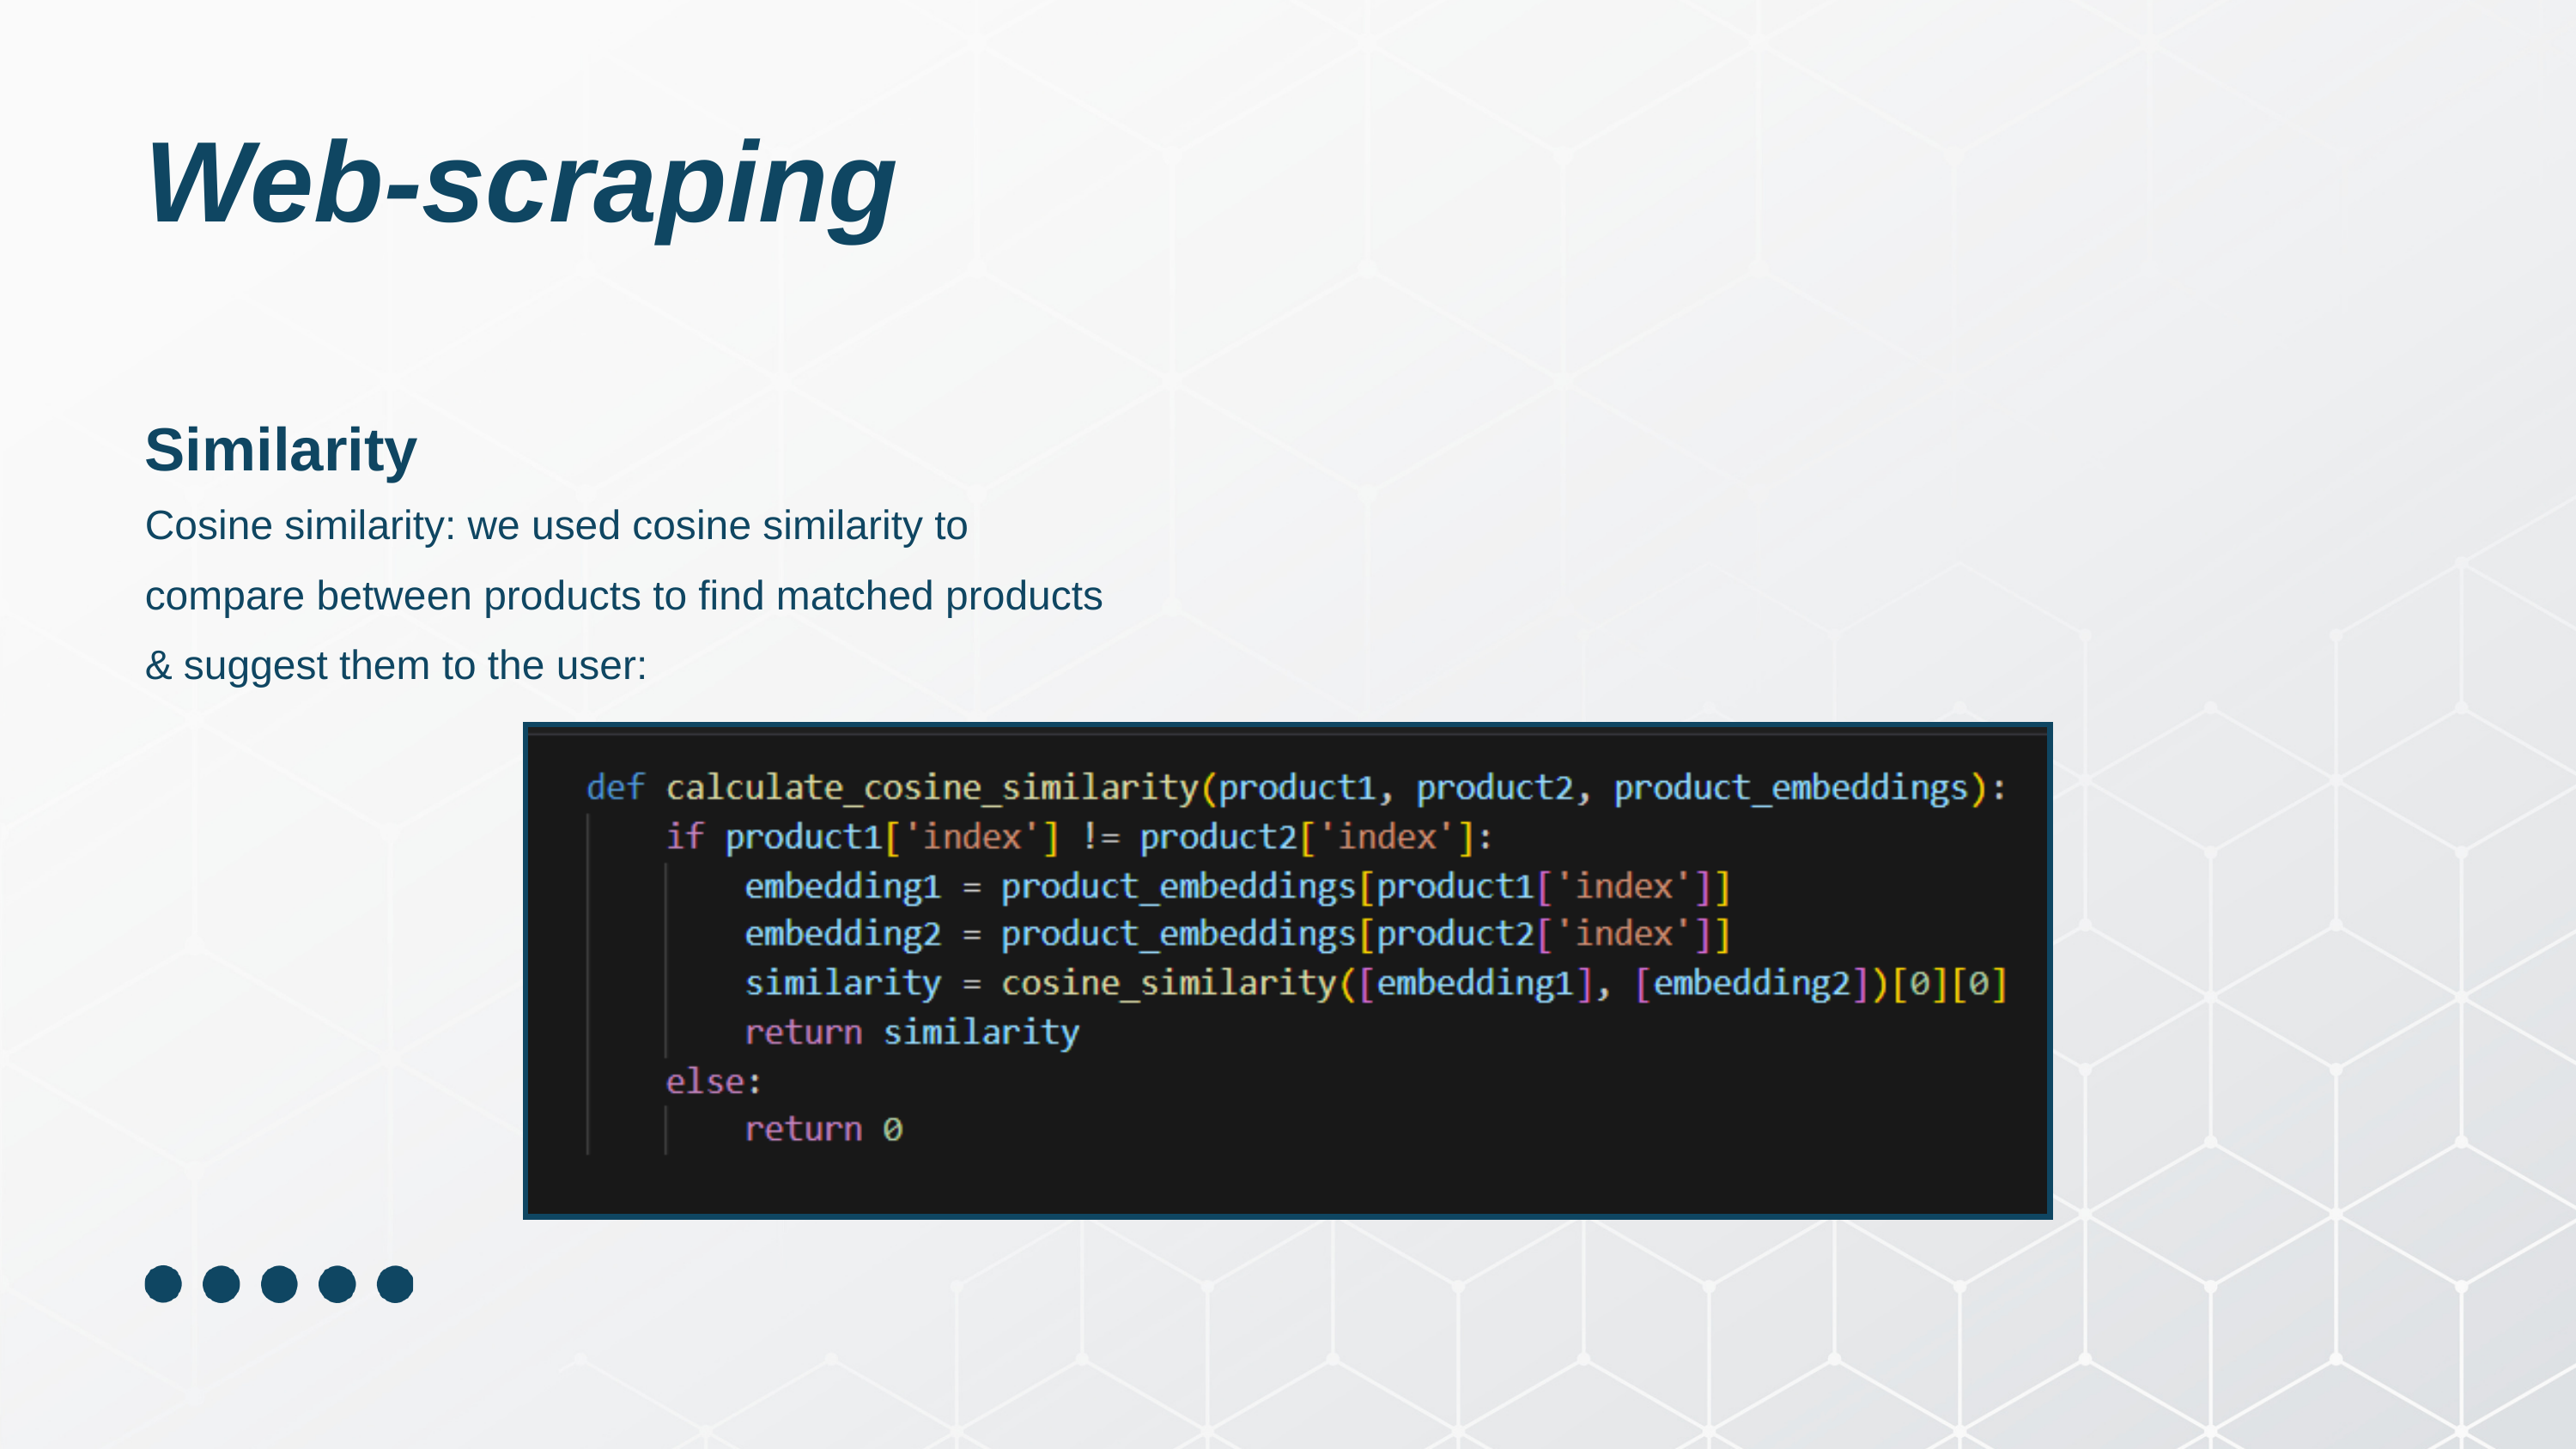

Web-scraping
Similarity
Cosine similarity: we used cosine similarity to compare between products to find matched products & suggest them to the user: